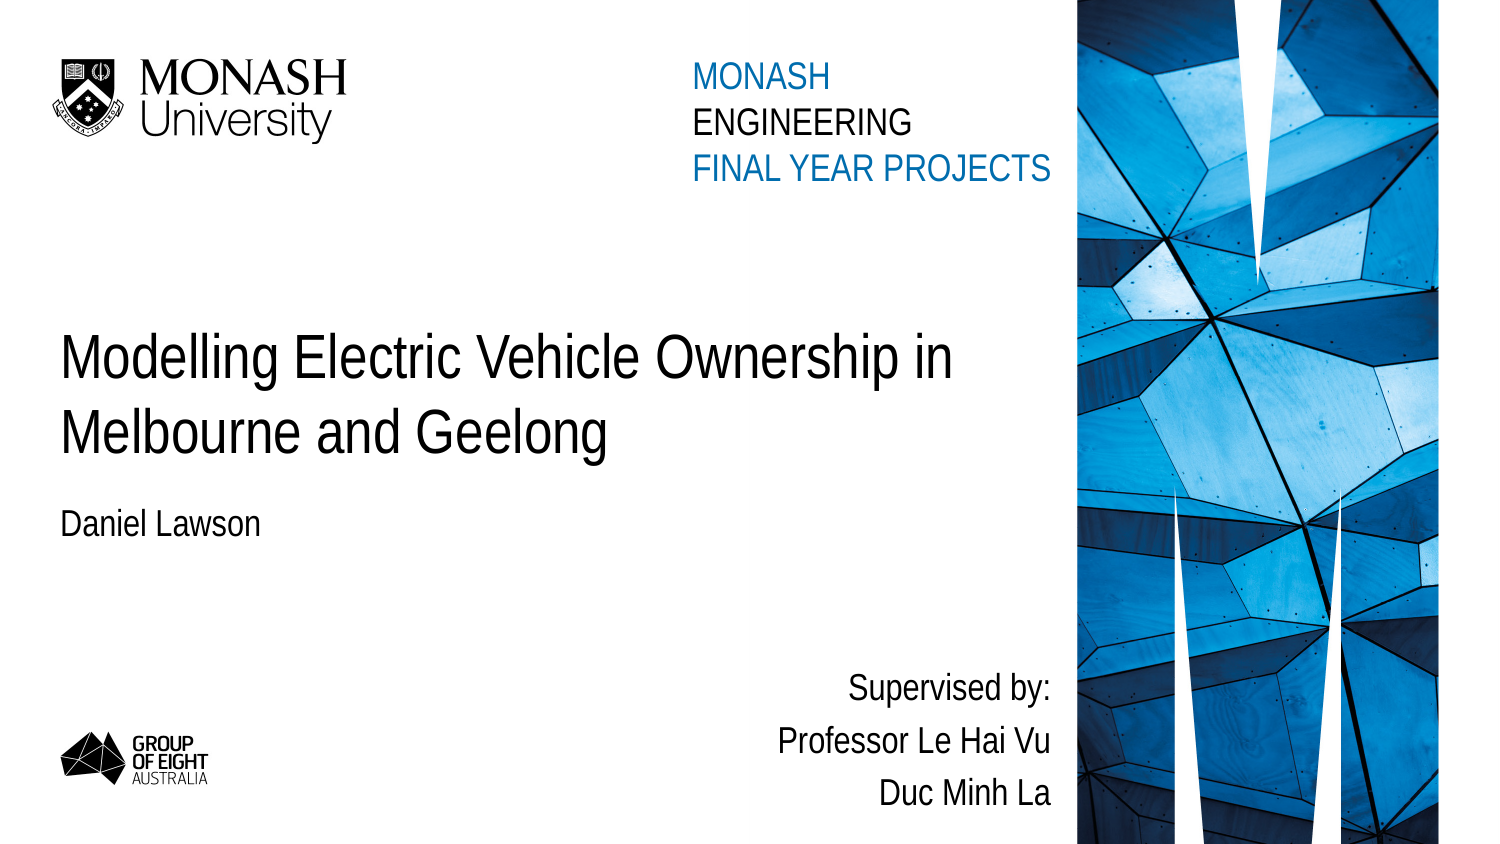

Modelling Electric Vehicle Ownership in Melbourne and Geelong

Daniel Lawson

Supervised by:
Professor Le Hai Vu
Duc Minh La